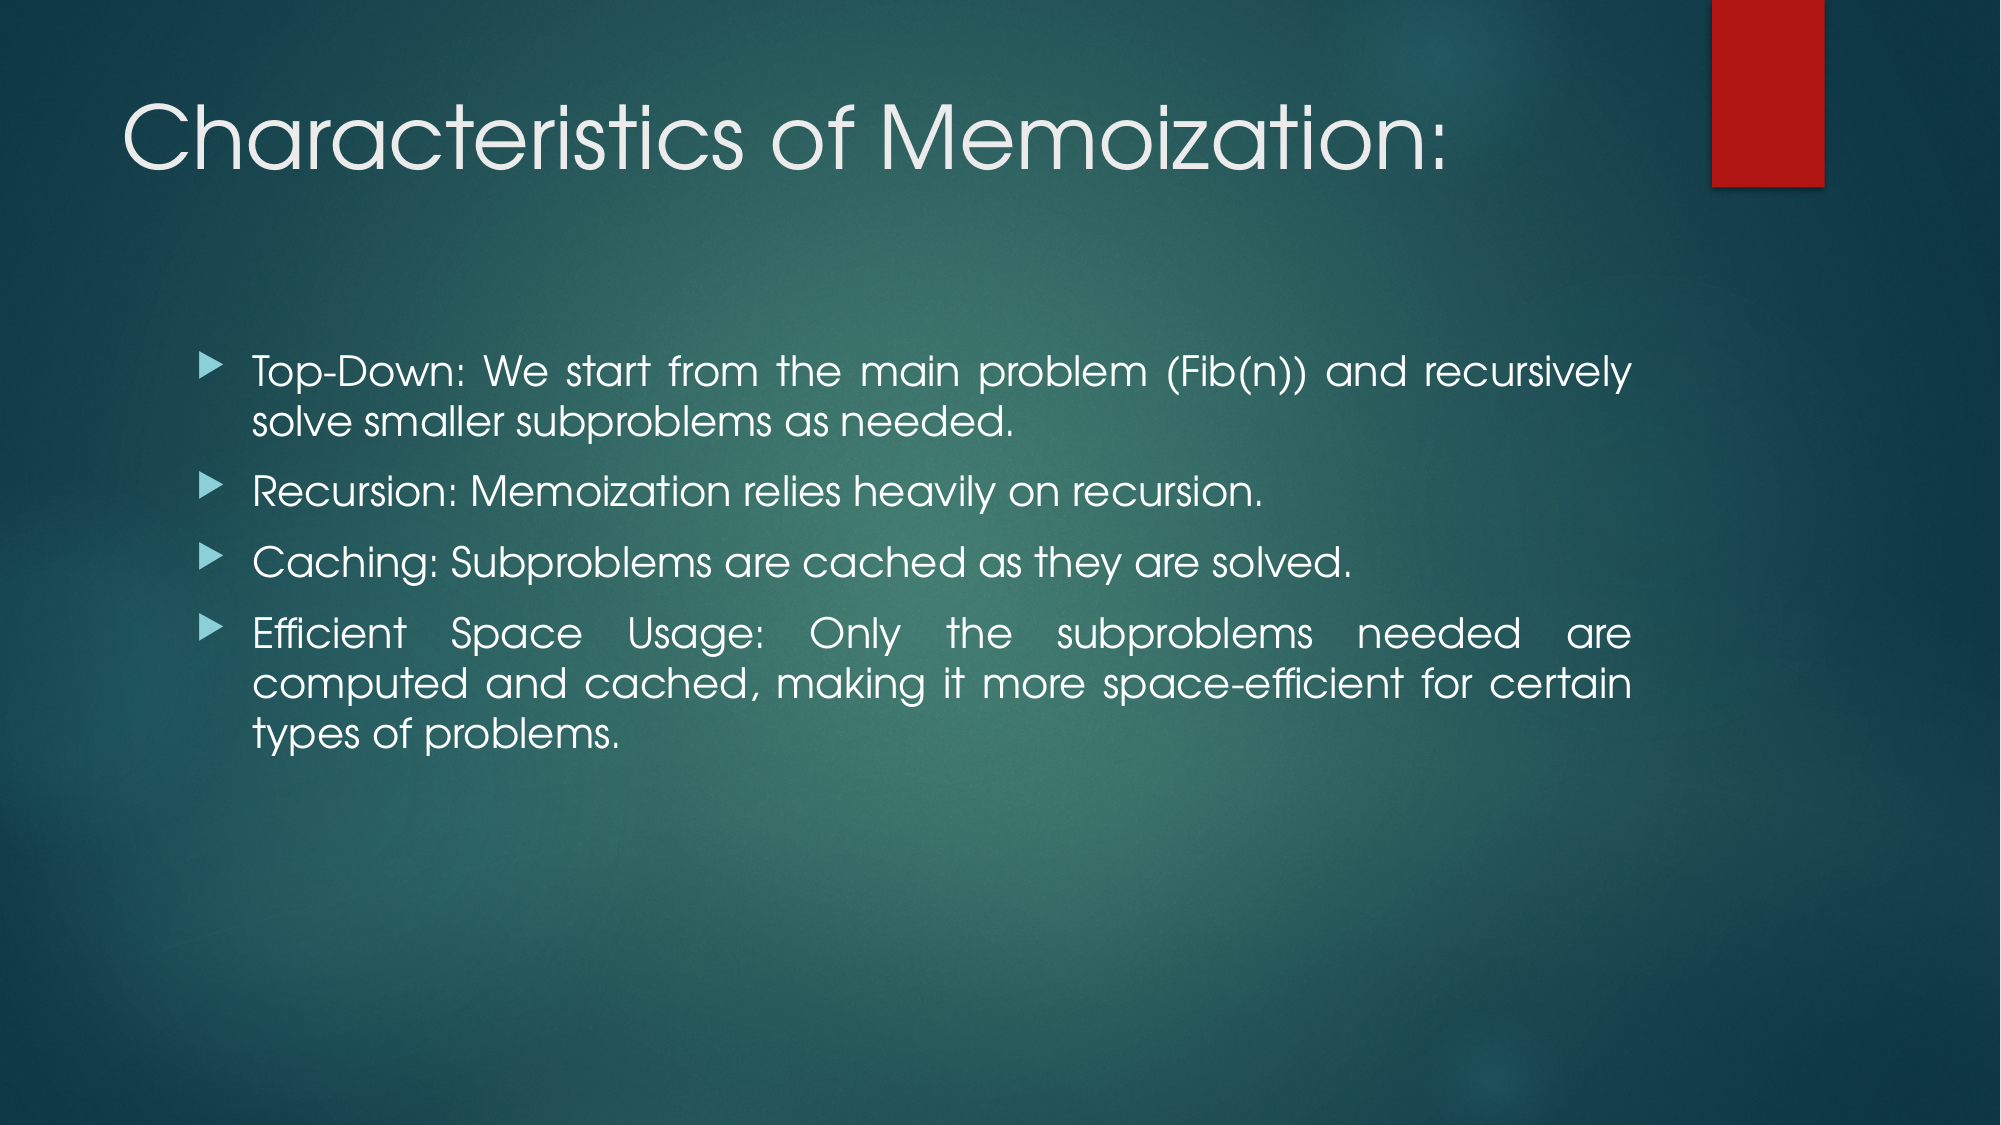

# Characteristics of Memoization:
Top-Down: We start from the main problem (Fib(n)) and recursively solve smaller subproblems as needed.
Recursion: Memoization relies heavily on recursion.
Caching: Subproblems are cached as they are solved.
Efficient Space Usage: Only the subproblems needed are computed and cached, making it more space-efficient for certain types of problems.